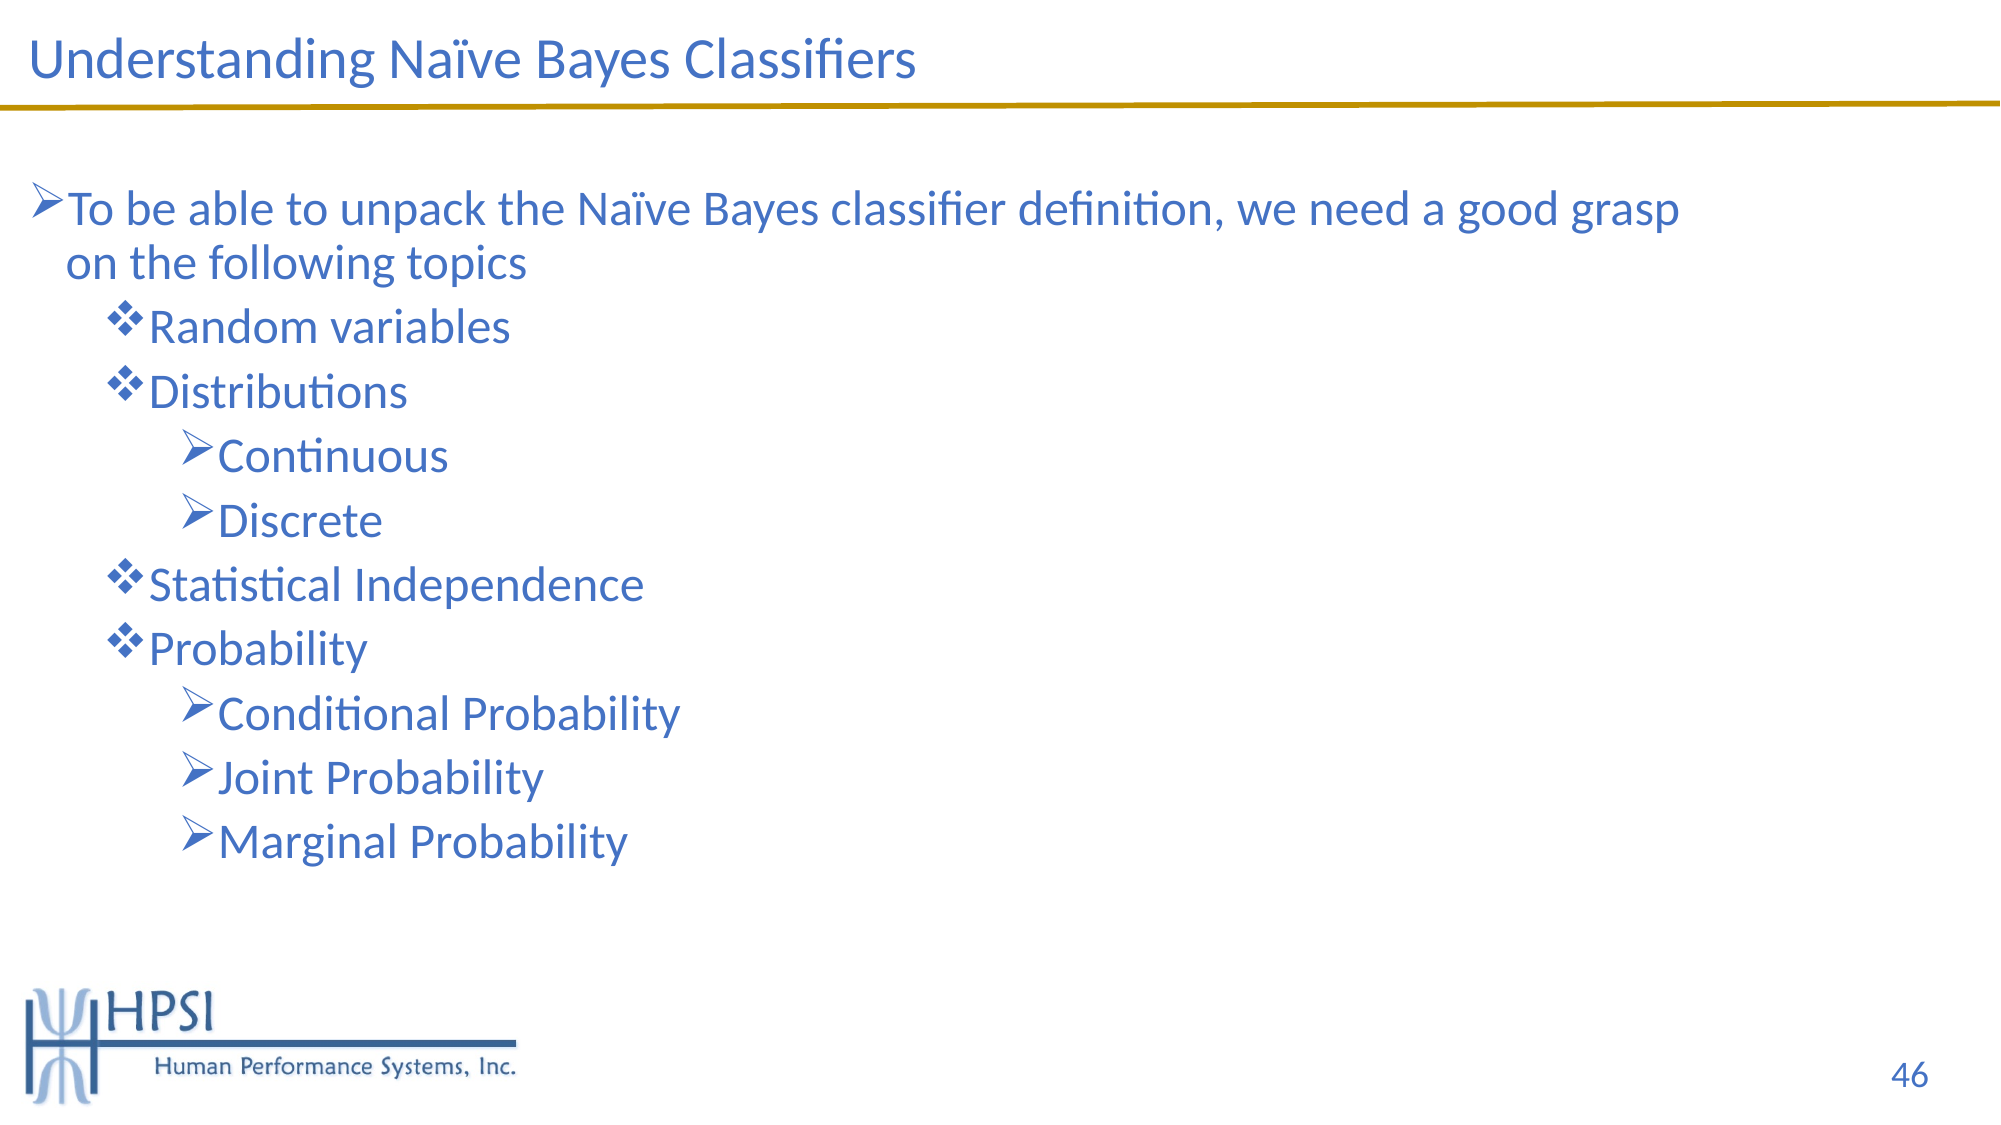

# Understanding Naïve Bayes Classifiers
To be able to unpack the Naïve Bayes classifier definition, we need a good grasp on the following topics
Random variables
Distributions
Continuous
Discrete
Statistical Independence
Probability
Conditional Probability
Joint Probability
Marginal Probability
46